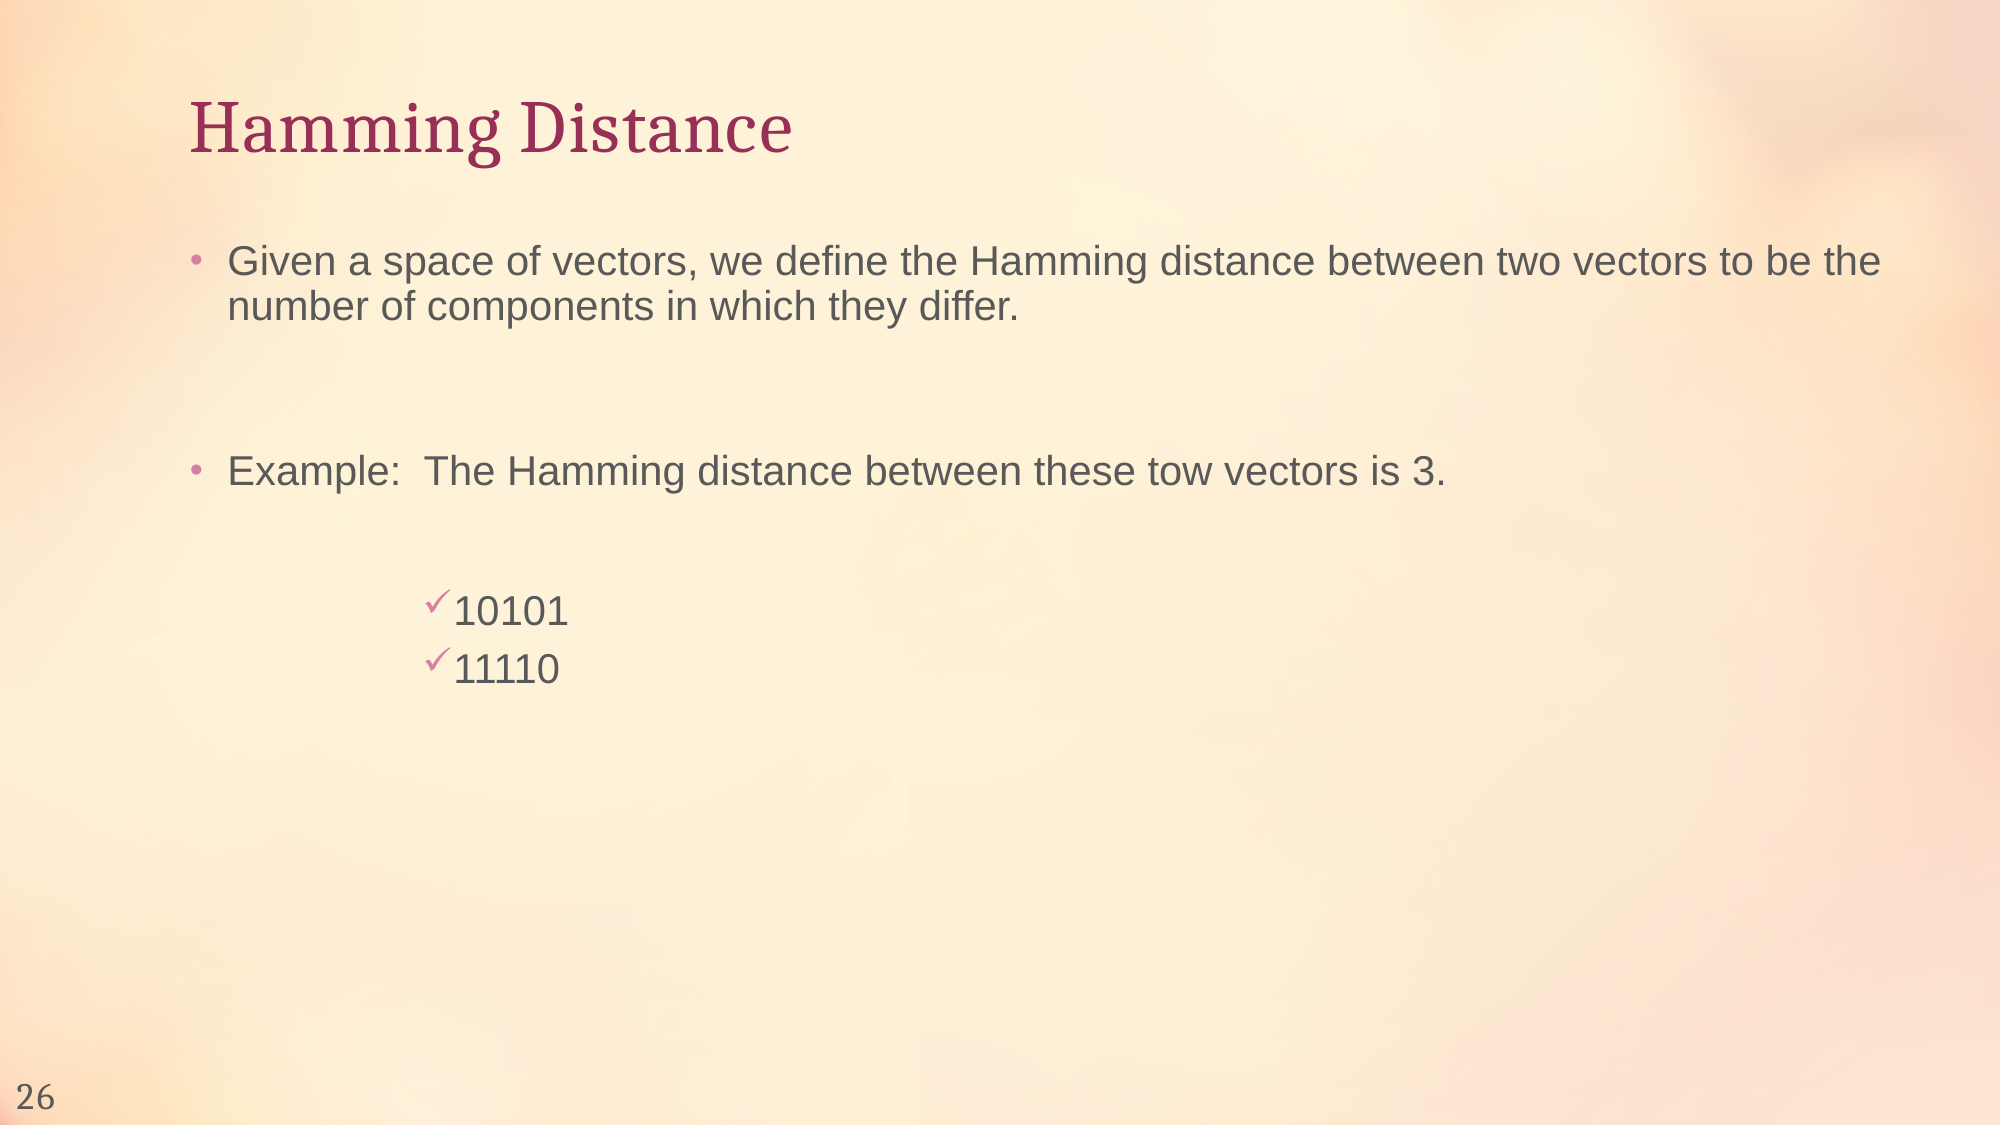

# Hamming Distance
Given a space of vectors, we define the Hamming distance between two vectors to be the number of components in which they differ.

Example:  The Hamming distance between these tow vectors is 3.

10101
11110
26